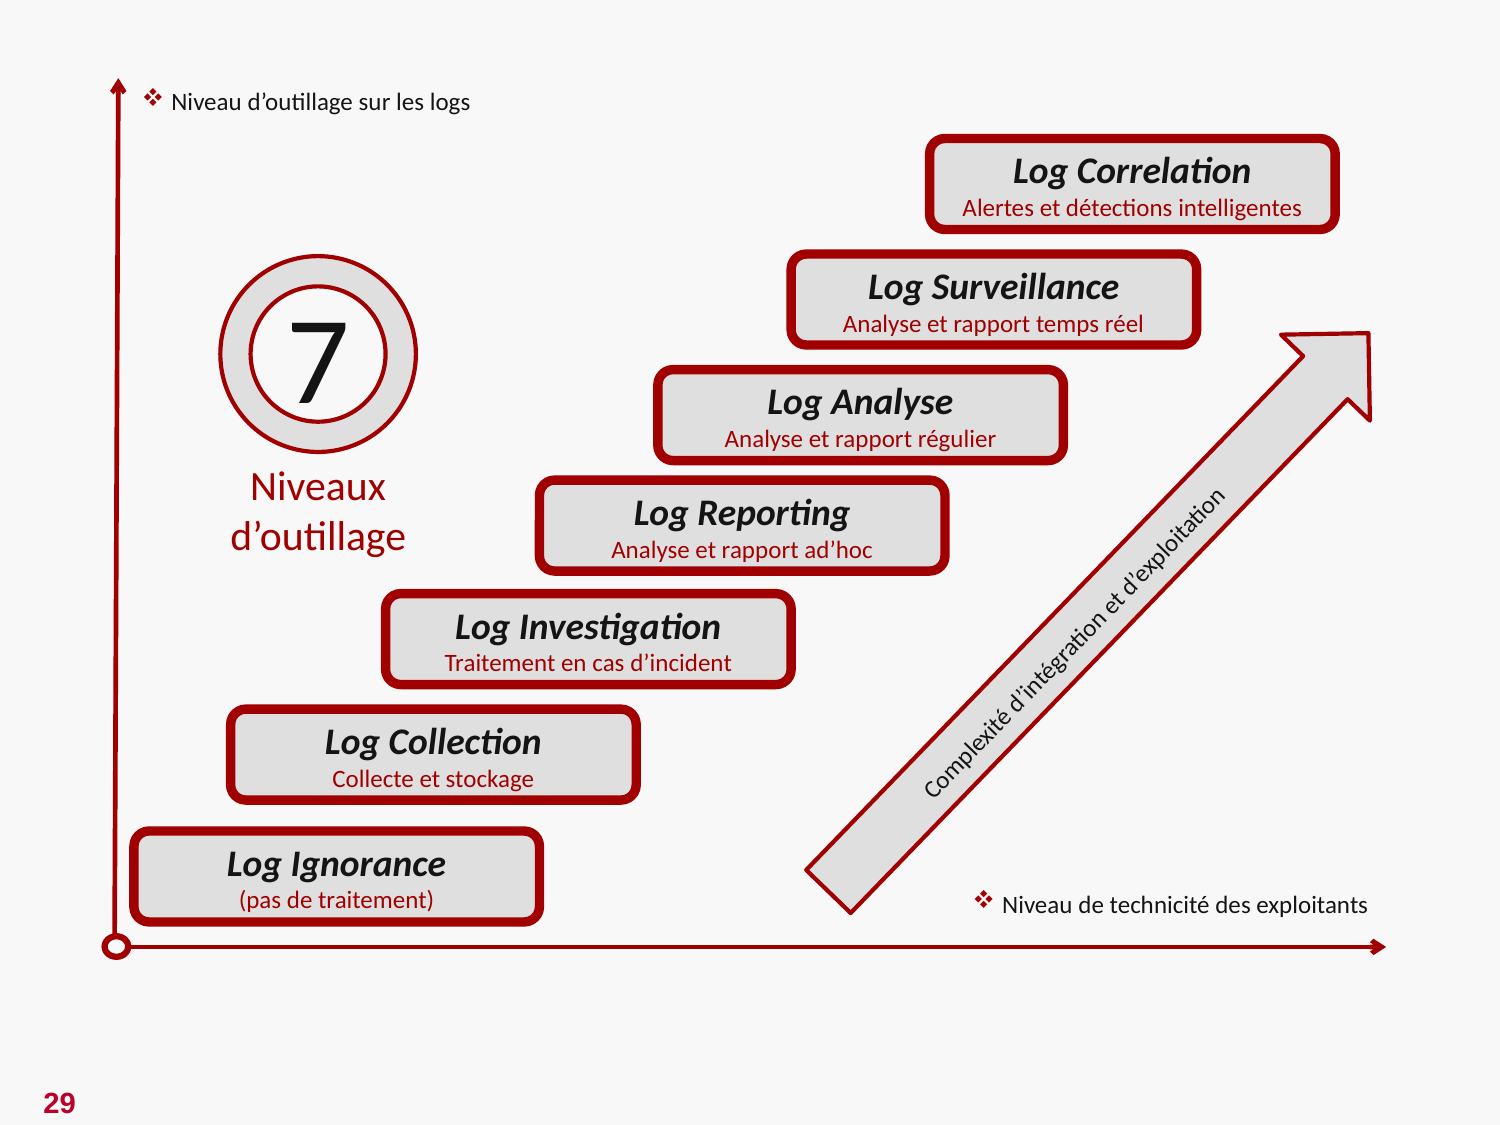

Niveau d’outillage sur les logs
Log Correlation
Alertes et détections intelligentes
Log Surveillance
Analyse et rapport temps réel
7
Log Analyse
Analyse et rapport régulier
Niveaux d’outillage
Log Reporting
Analyse et rapport ad’hoc
Complexité d’intégration et d’exploitation

Log Investigation
Traitement en cas d’incident
Log Collection
Collecte et stockage
Log Ignorance
(pas de traitement)
Niveau de technicité des exploitants